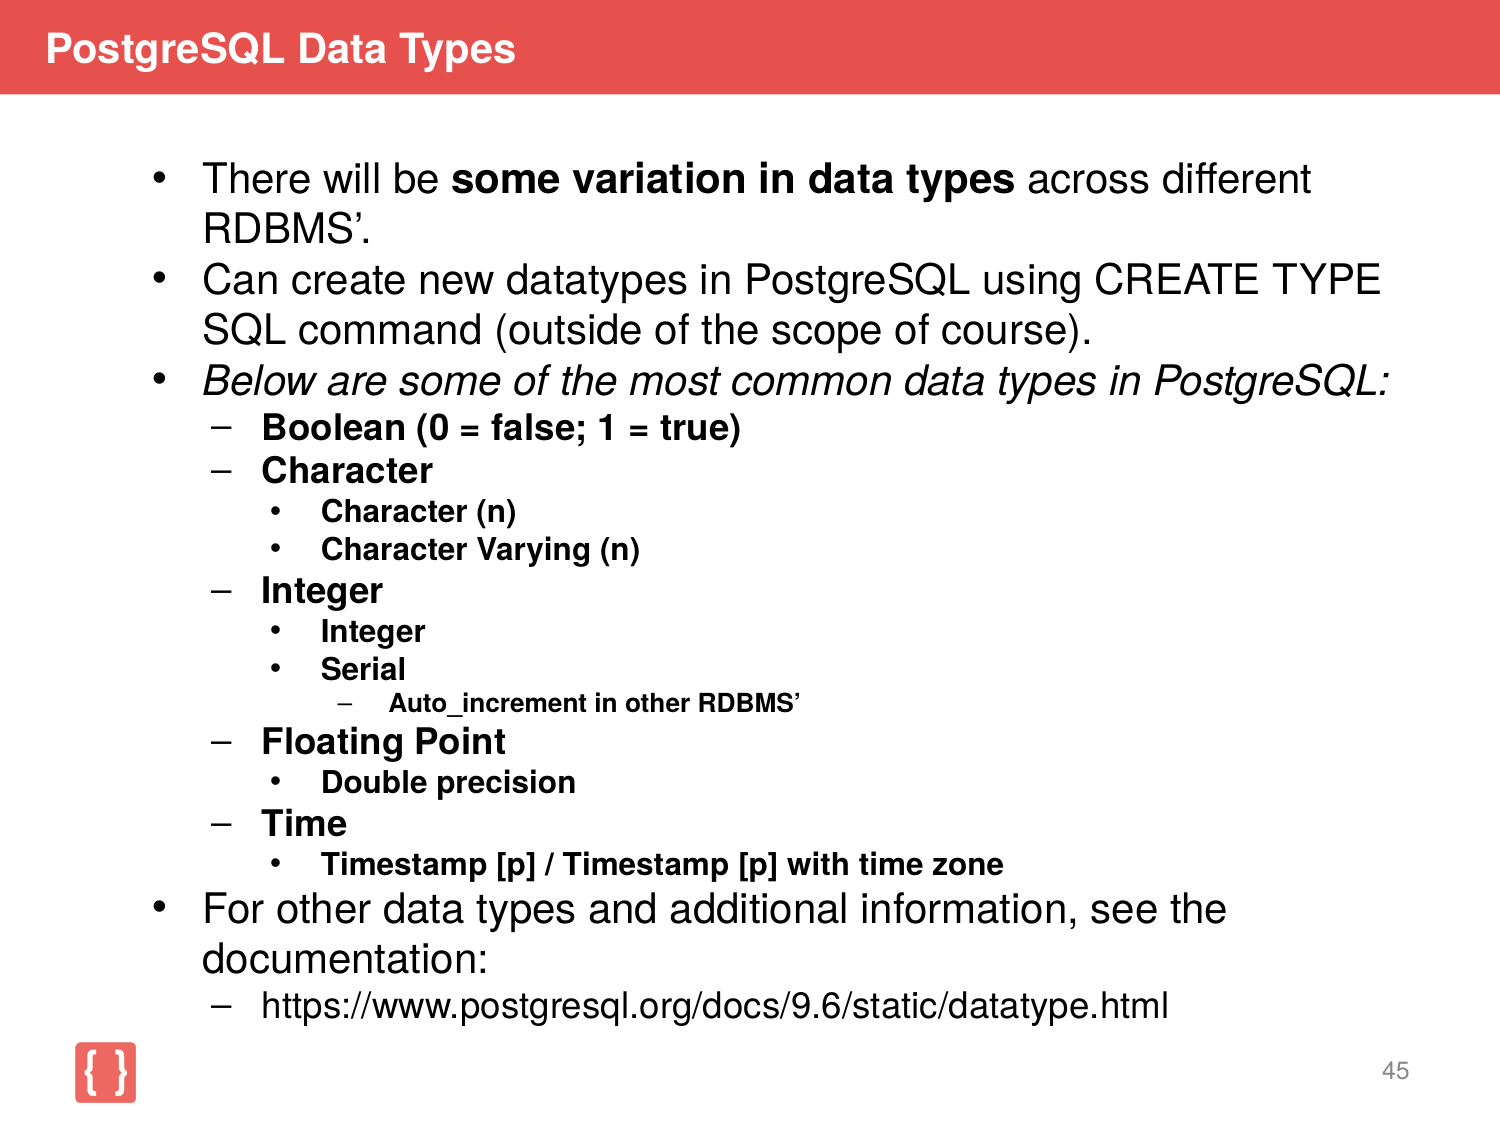

# PostgreSQL Data Types
There will be some variation in data types across different RDBMS’.
Can create new datatypes in PostgreSQL using CREATE TYPE SQL command (outside of the scope of course).
Below are some of the most common data types in PostgreSQL:
Boolean (0 = false; 1 = true)
Character
Character (n)
Character Varying (n)
Integer
Integer
Serial
Auto_increment in other RDBMS’
Floating Point
Double precision
Time
Timestamp [p] / Timestamp [p] with time zone
For other data types and additional information, see the documentation:
https://www.postgresql.org/docs/9.6/static/datatype.html

45